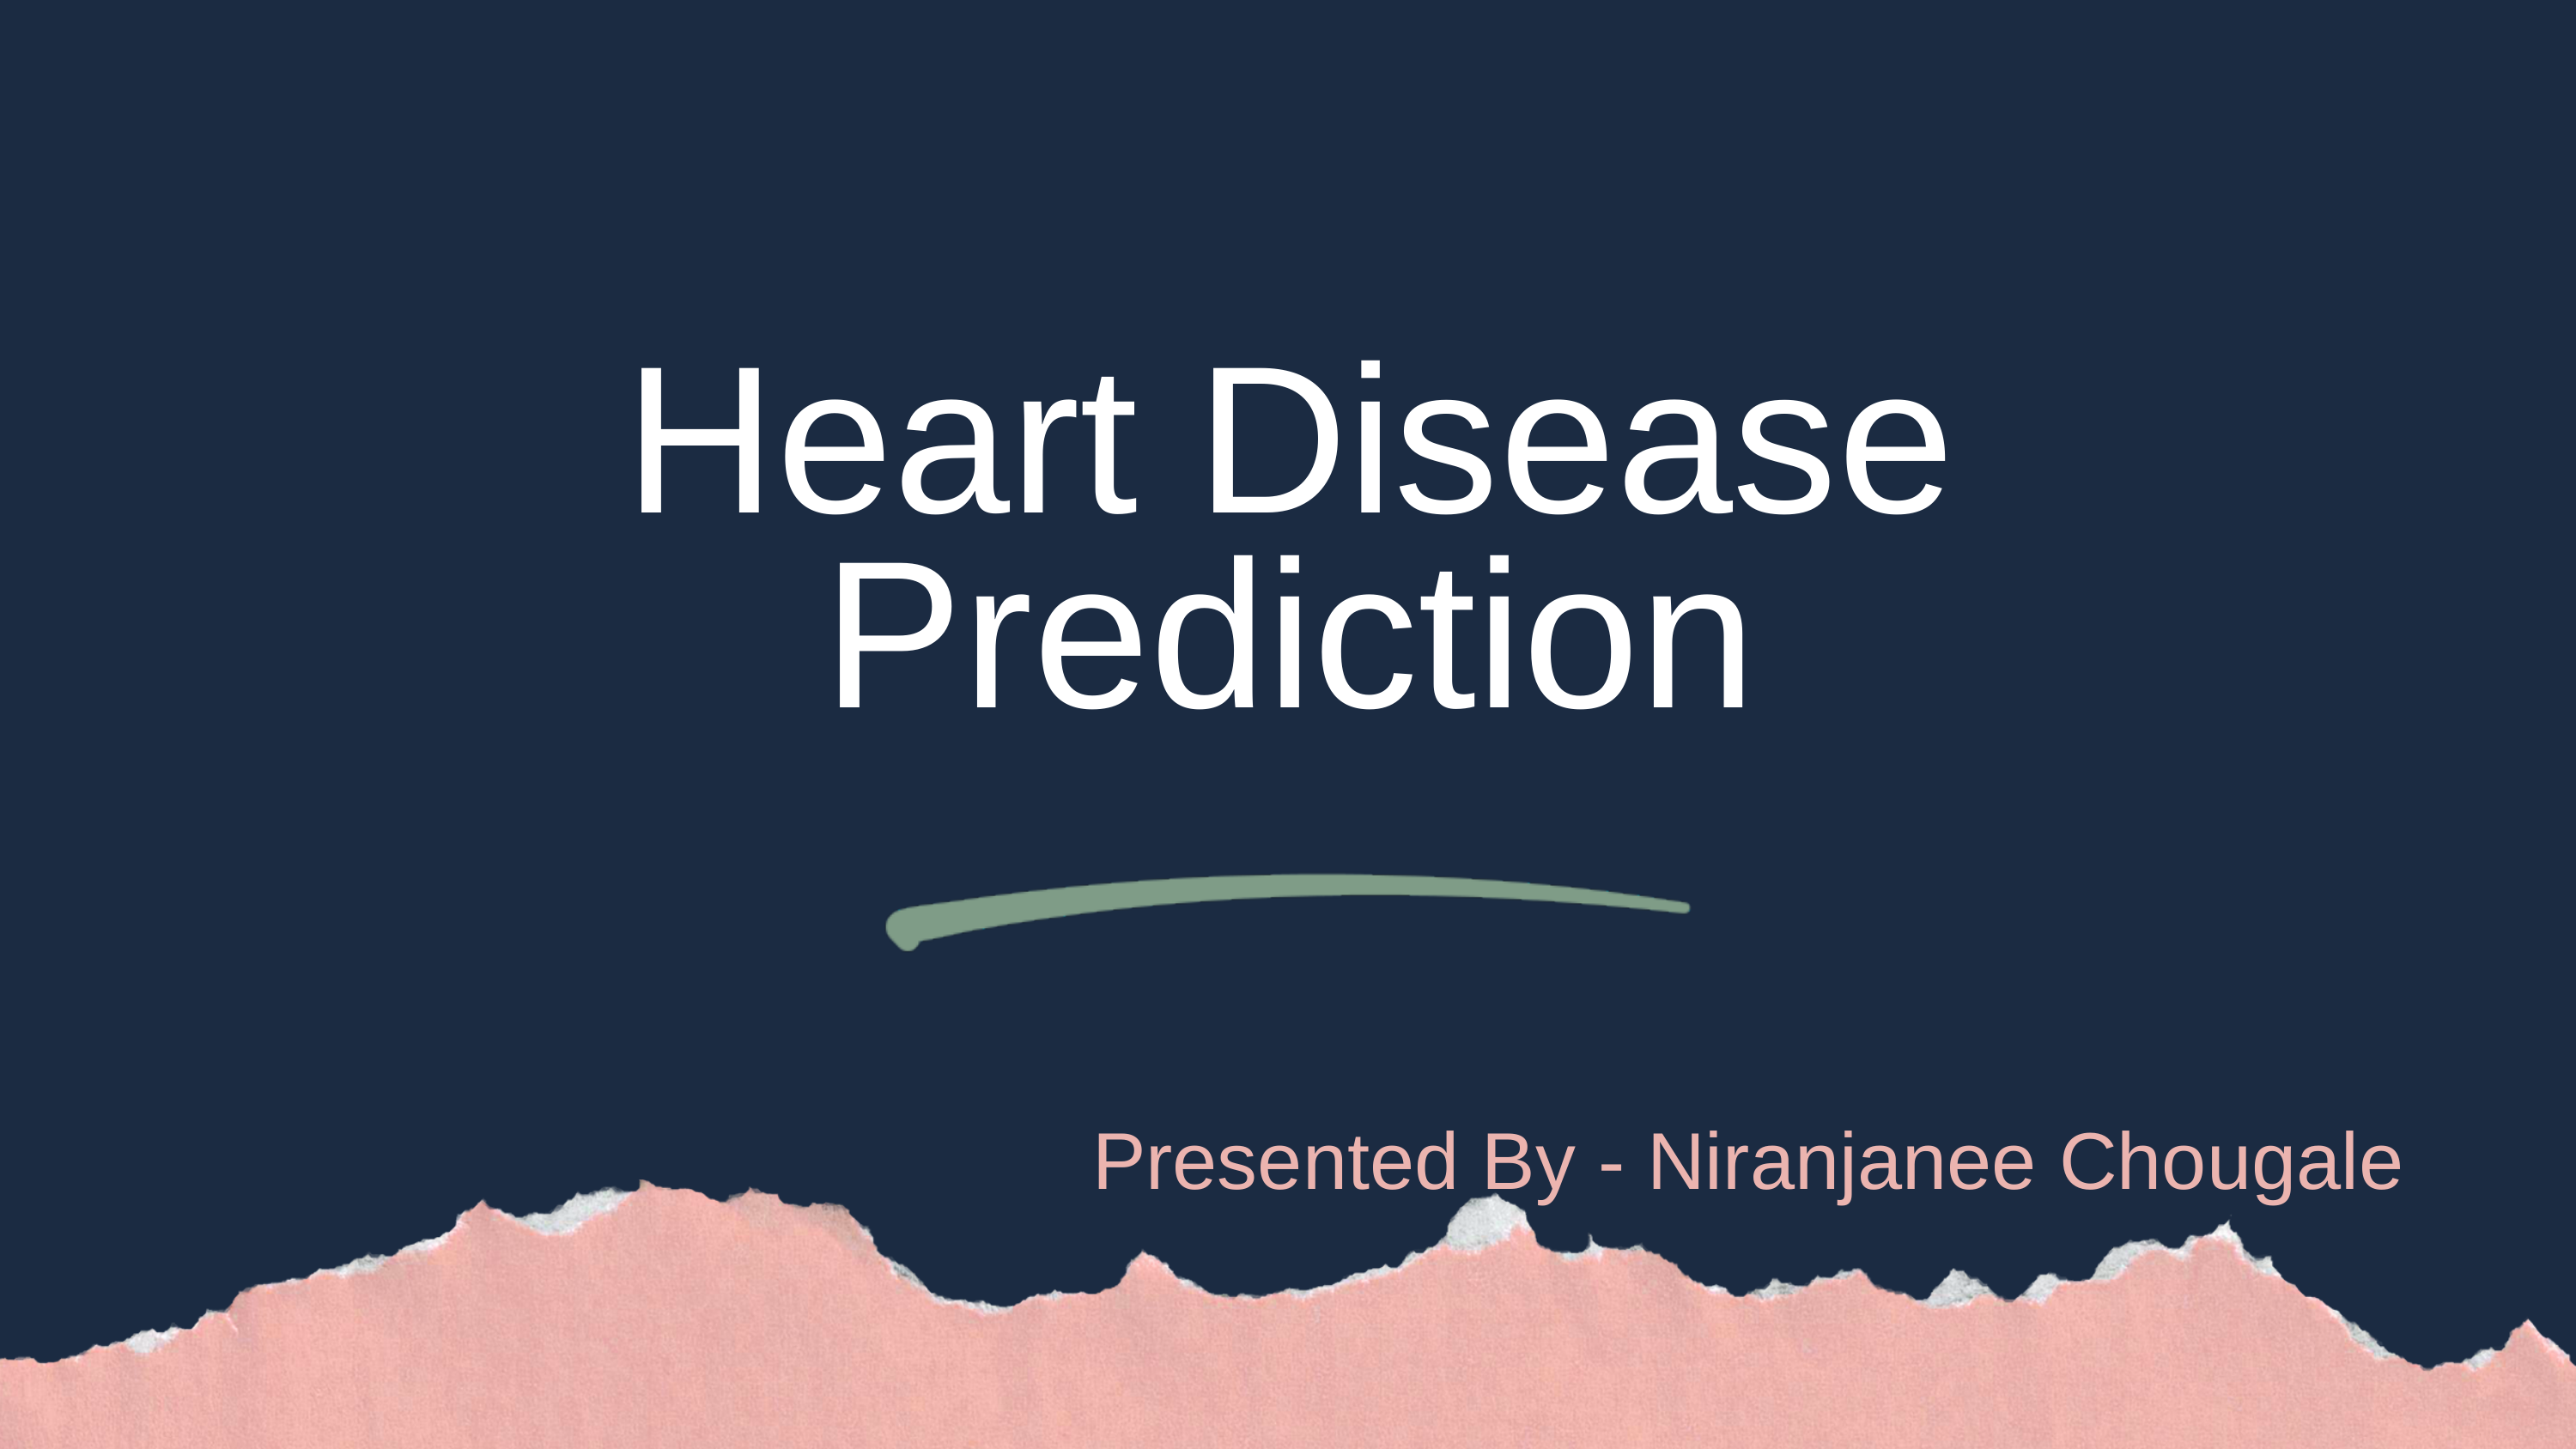

Heart Disease Prediction

Presented By - Niranjanee Chougale